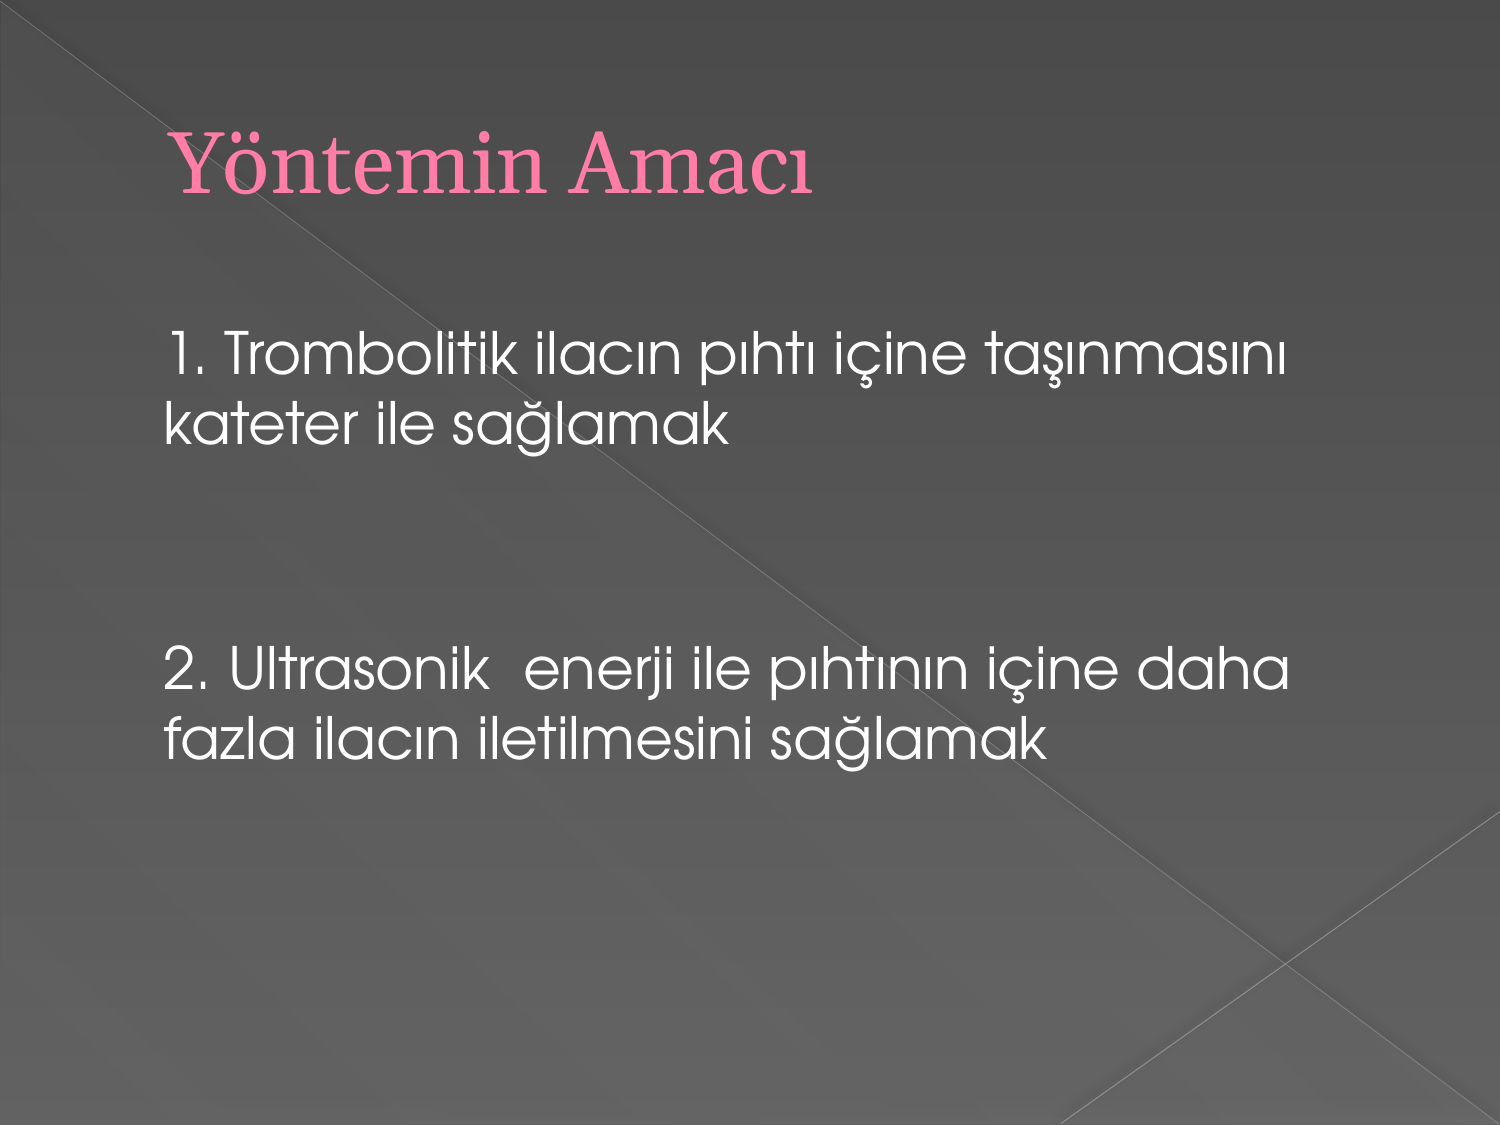

# Yöntemin Amacı
	1. Trombolitik ilacın pıhtı içine taşınmasını kateter ile sağlamak

	2. Ultrasonik  enerji ile pıhtının içine daha fazla ilacın iletilmesini sağlamak